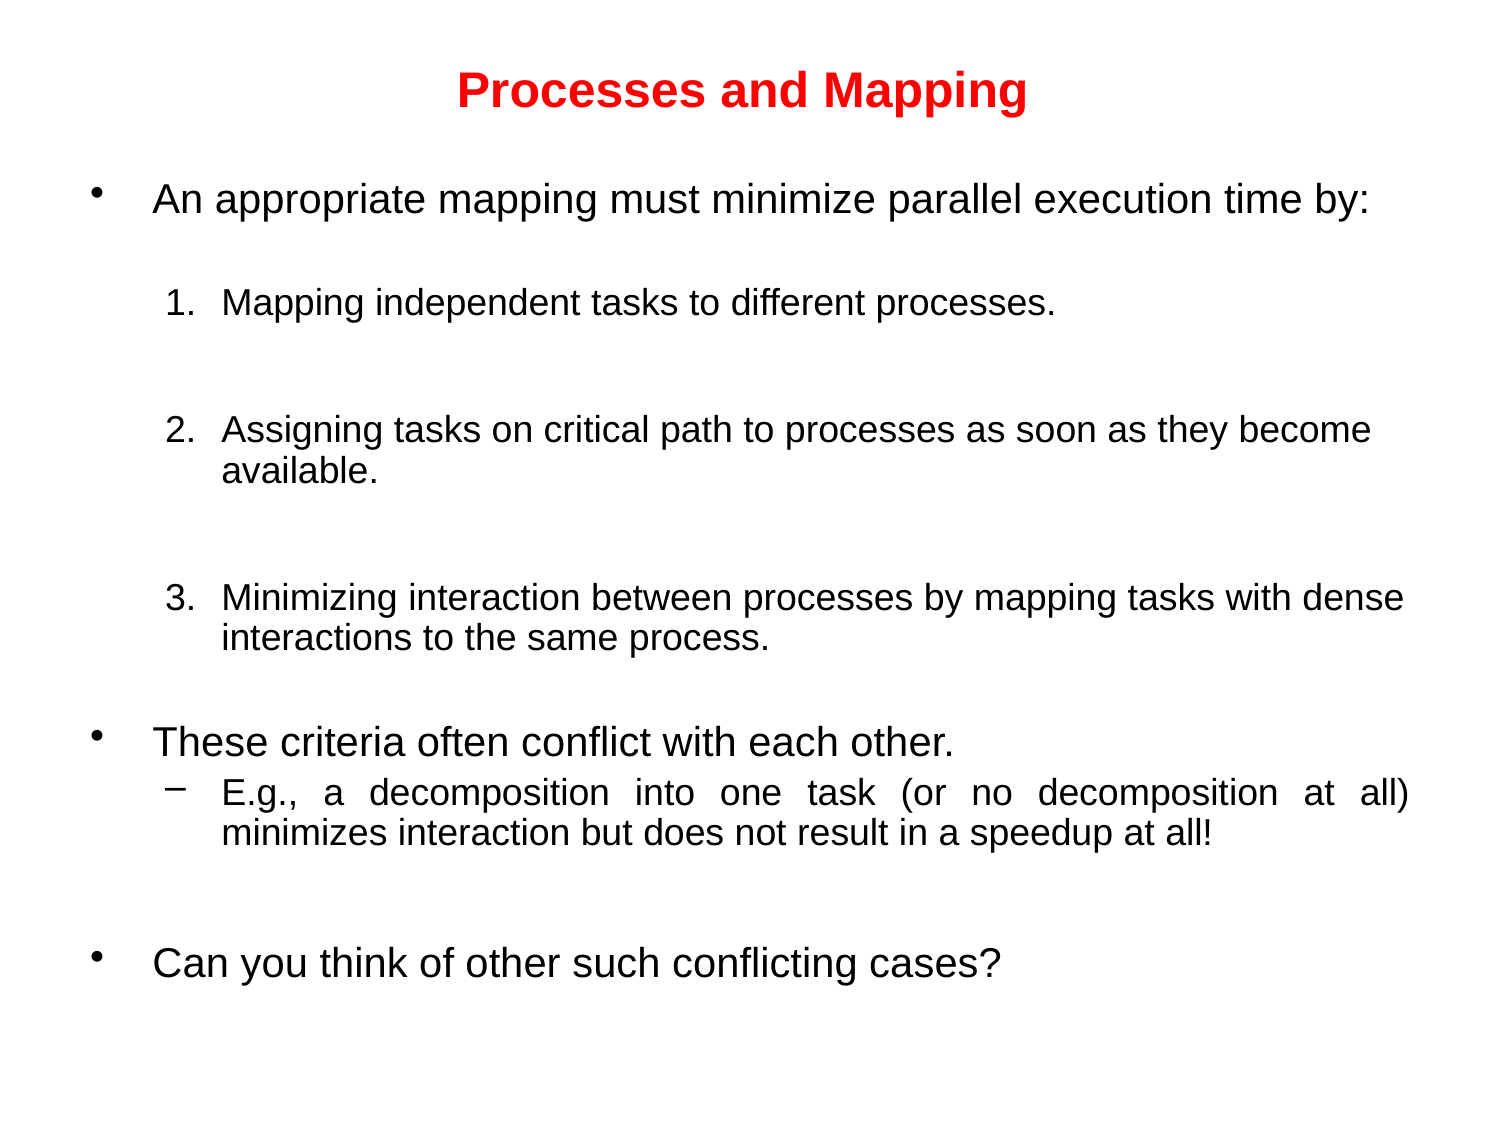

# Processes and Mapping
An appropriate mapping must minimize parallel execution time by:

Mapping independent tasks to different processes.

Assigning tasks on critical path to processes as soon as they become available.

Minimizing interaction between processes by mapping tasks with dense interactions to the same process.

These criteria often conflict with each other.
E.g., a decomposition into one task (or no decomposition at all) minimizes interaction but does not result in a speedup at all!

Can you think of other such conflicting cases?